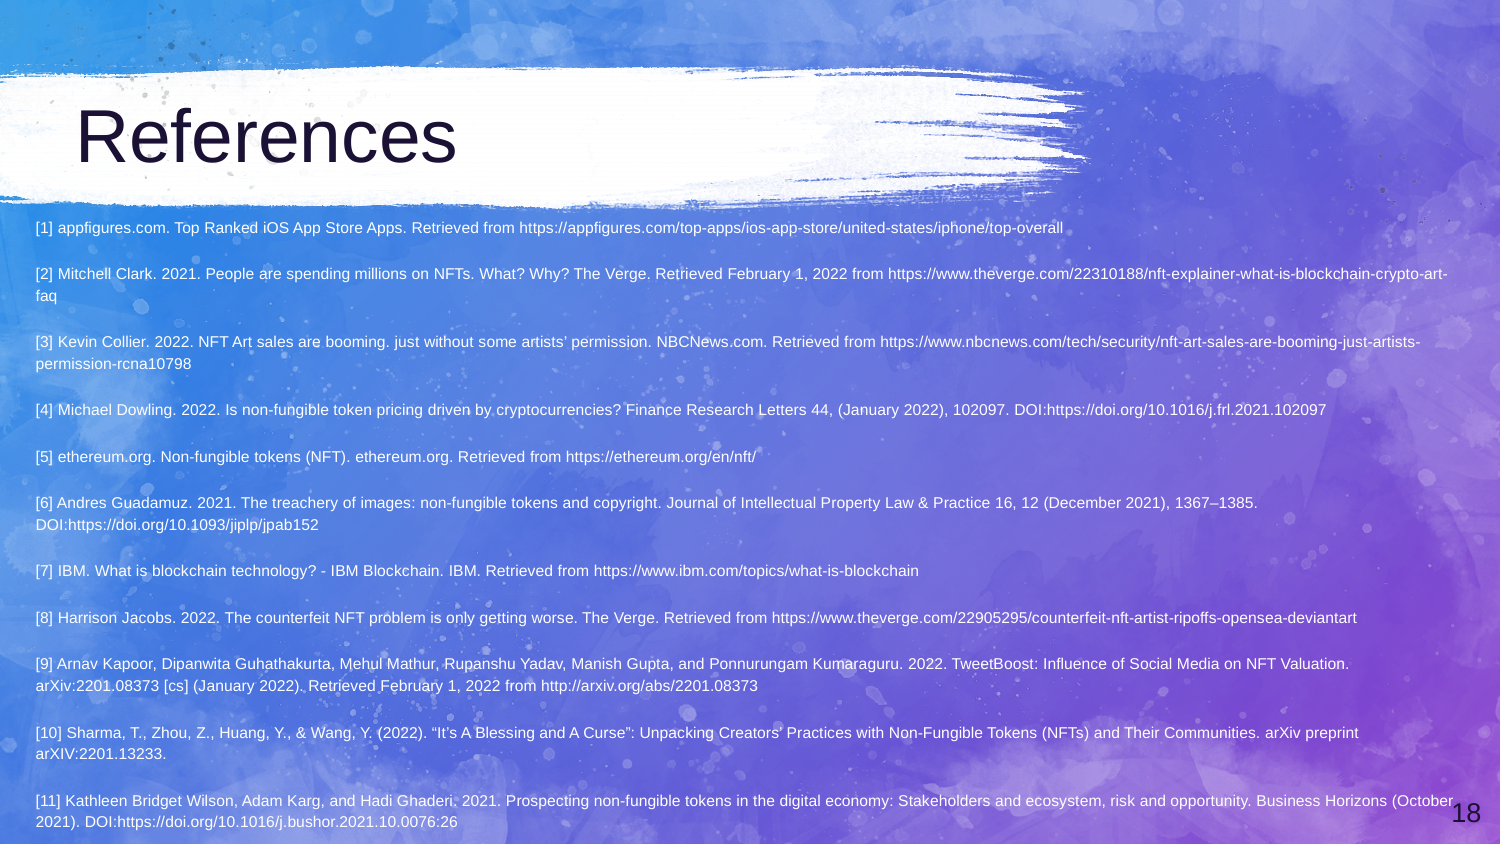

# References
[1] appfigures.com. Top Ranked iOS App Store Apps. Retrieved from https://appfigures.com/top-apps/ios-app-store/united-states/iphone/top-overall
[2] Mitchell Clark. 2021. People are spending millions on NFTs. What? Why? The Verge. Retrieved February 1, 2022 from https://www.theverge.com/22310188/nft-explainer-what-is-blockchain-crypto-art-faq
[3] Kevin Collier. 2022. NFT Art sales are booming. just without some artists’ permission. NBCNews.com. Retrieved from https://www.nbcnews.com/tech/security/nft-art-sales-are-booming-just-artists-permission-rcna10798
[4] Michael Dowling. 2022. Is non-fungible token pricing driven by cryptocurrencies? Finance Research Letters 44, (January 2022), 102097. DOI:https://doi.org/10.1016/j.frl.2021.102097
[5] ethereum.org. Non-fungible tokens (NFT). ethereum.org. Retrieved from https://ethereum.org/en/nft/
[6] Andres Guadamuz. 2021. The treachery of images: non-fungible tokens and copyright. Journal of Intellectual Property Law & Practice 16, 12 (December 2021), 1367–1385. DOI:https://doi.org/10.1093/jiplp/jpab152
[7] IBM. What is blockchain technology? - IBM Blockchain. IBM. Retrieved from https://www.ibm.com/topics/what-is-blockchain
[8] Harrison Jacobs. 2022. The counterfeit NFT problem is only getting worse. The Verge. Retrieved from https://www.theverge.com/22905295/counterfeit-nft-artist-ripoffs-opensea-deviantart
[9] Arnav Kapoor, Dipanwita Guhathakurta, Mehul Mathur, Rupanshu Yadav, Manish Gupta, and Ponnurungam Kumaraguru. 2022. TweetBoost: Influence of Social Media on NFT Valuation. arXiv:2201.08373 [cs] (January 2022). Retrieved February 1, 2022 from http://arxiv.org/abs/2201.08373
[10] Sharma, T., Zhou, Z., Huang, Y., & Wang, Y. (2022). “It’s A Blessing and A Curse”: Unpacking Creators’ Practices with Non-Fungible Tokens (NFTs) and Their Communities. arXiv preprint arXIV:2201.13233.
[11] Kathleen Bridget Wilson, Adam Karg, and Hadi Ghaderi. 2021. Prospecting non-fungible tokens in the digital economy: Stakeholders and ecosystem, risk and opportunity. Business Horizons (October 2021). DOI:https://doi.org/10.1016/j.bushor.2021.10.0076:26
18